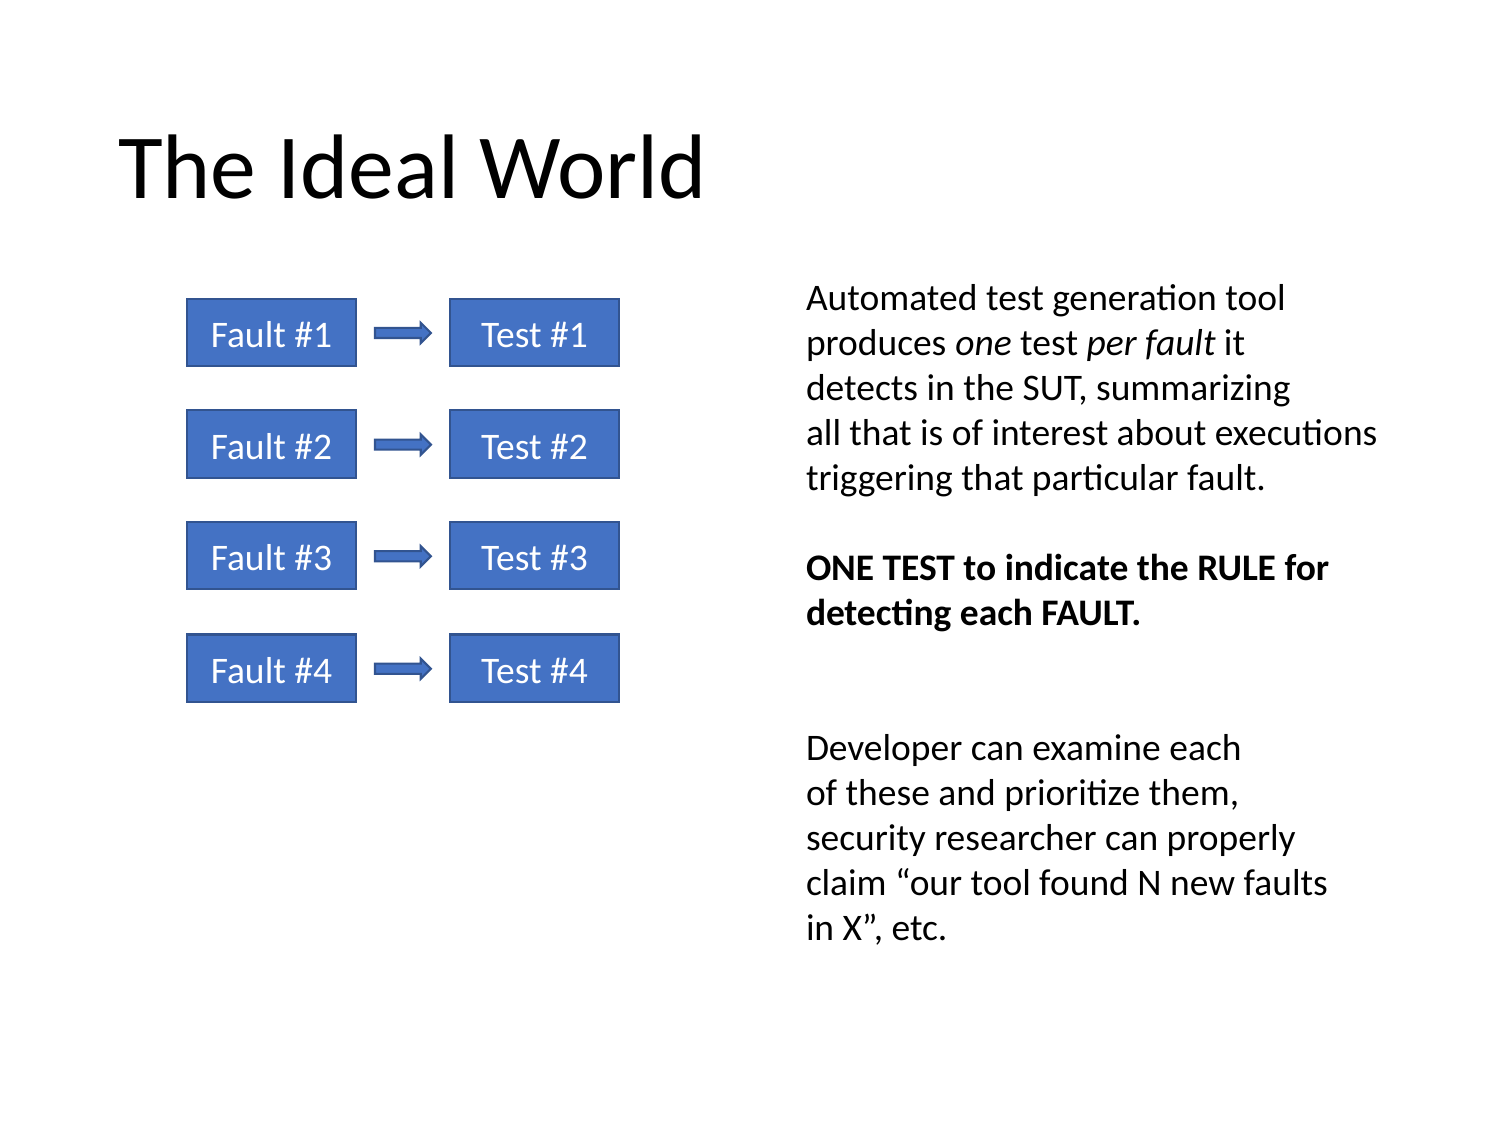

# The Ideal World
Automated test generation tool
produces one test per fault it
detects in the SUT, summarizing
all that is of interest about executions
triggering that particular fault.

ONE TEST to indicate the RULE for
detecting each FAULT.

Developer can examine each
of these and prioritize them,
security researcher can properly
claim “our tool found N new faults
in X”, etc.
Fault #1
Test #1

Fault #2
Test #2

Fault #3
Test #3

Fault #4
Test #4